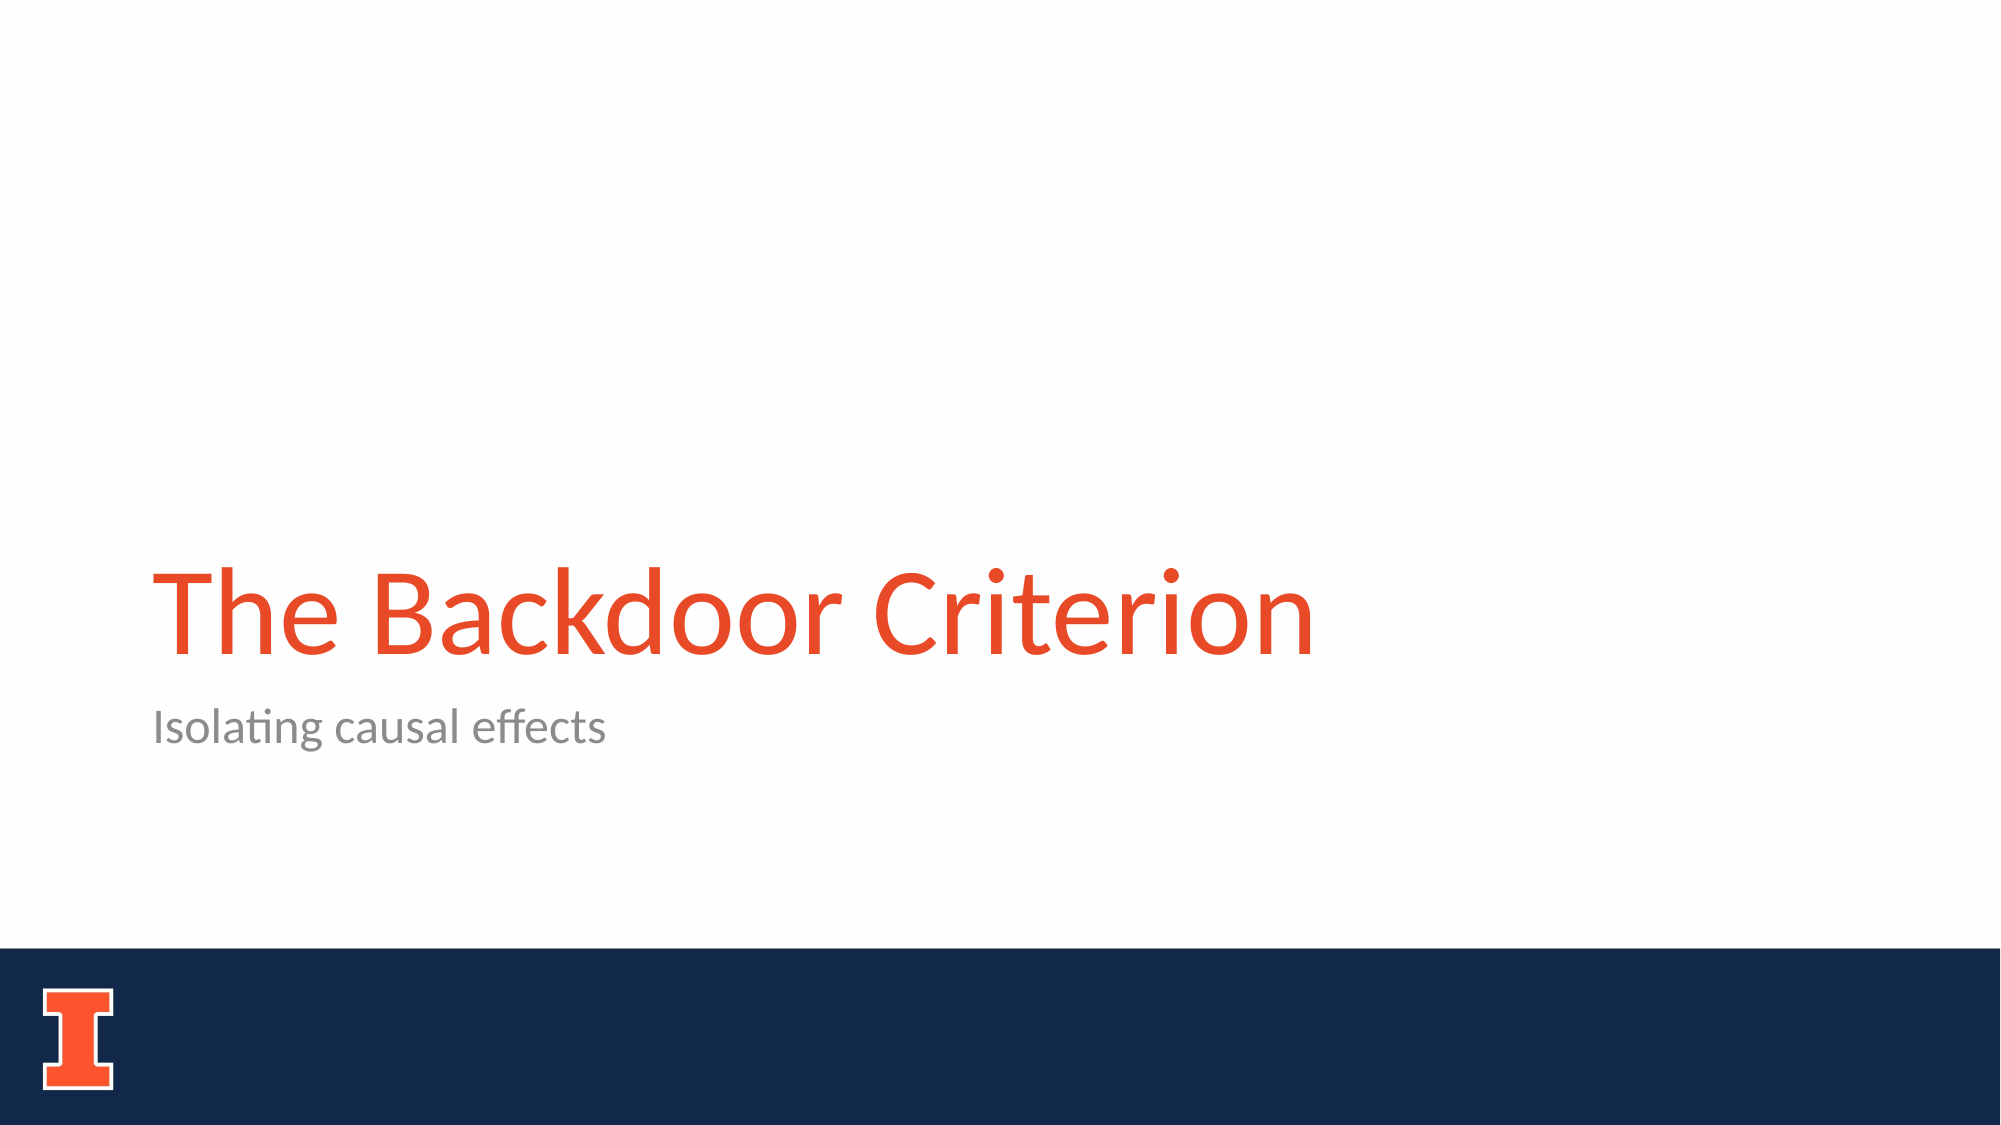

# The Backdoor Criterion
Isolating causal effects